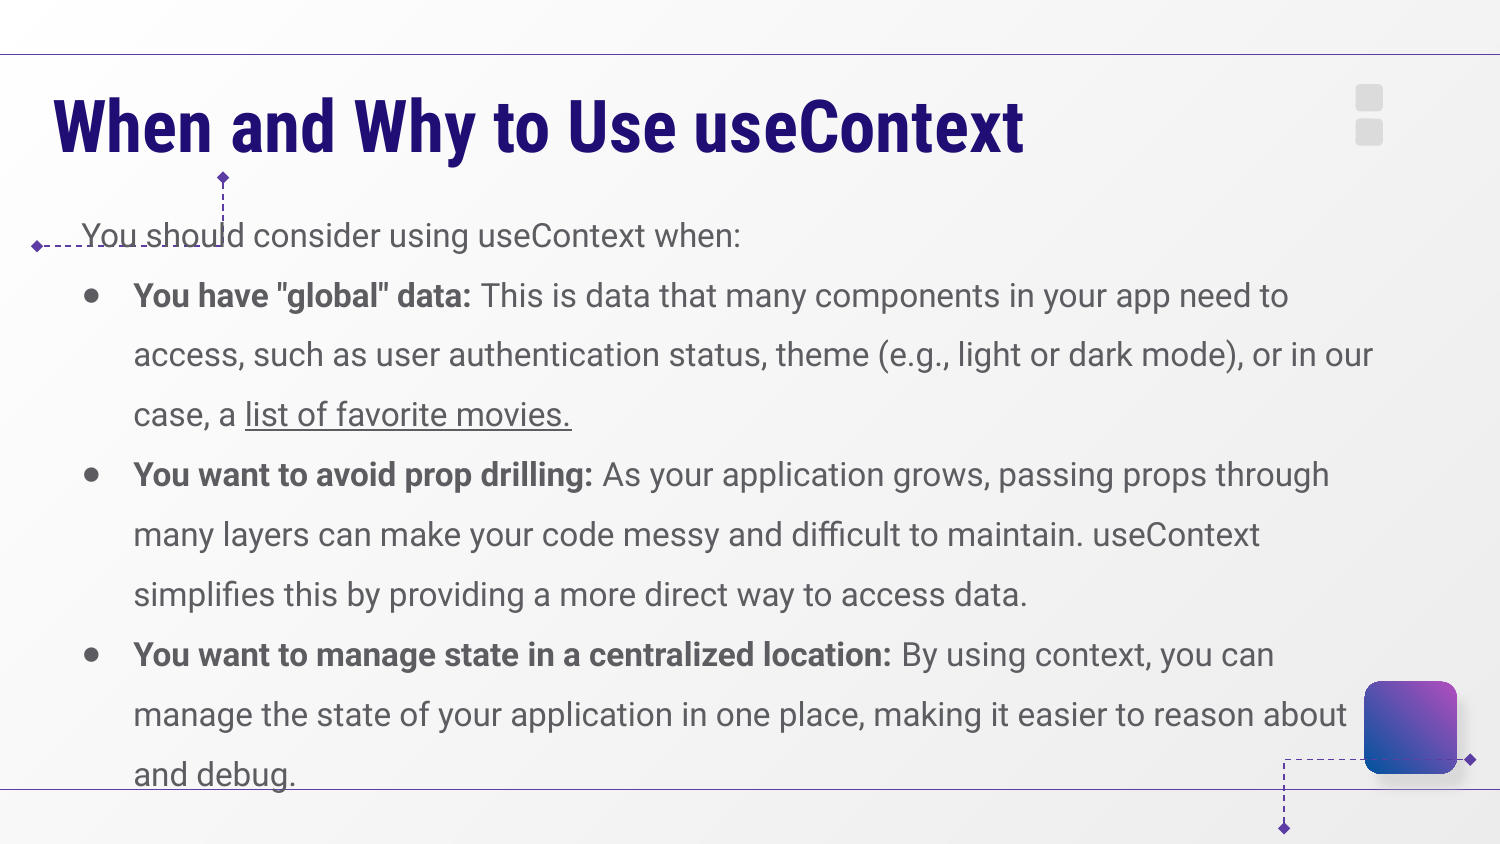

# When and Why to Use useContext

You should consider using useContext when:
You have "global" data: This is data that many components in your app need to access, such as user authentication status, theme (e.g., light or dark mode), or in our case, a list of favorite movies.
You want to avoid prop drilling: As your application grows, passing props through many layers can make your code messy and difficult to maintain. useContext simplifies this by providing a more direct way to access data.
You want to manage state in a centralized location: By using context, you can manage the state of your application in one place, making it easier to reason about and debug.